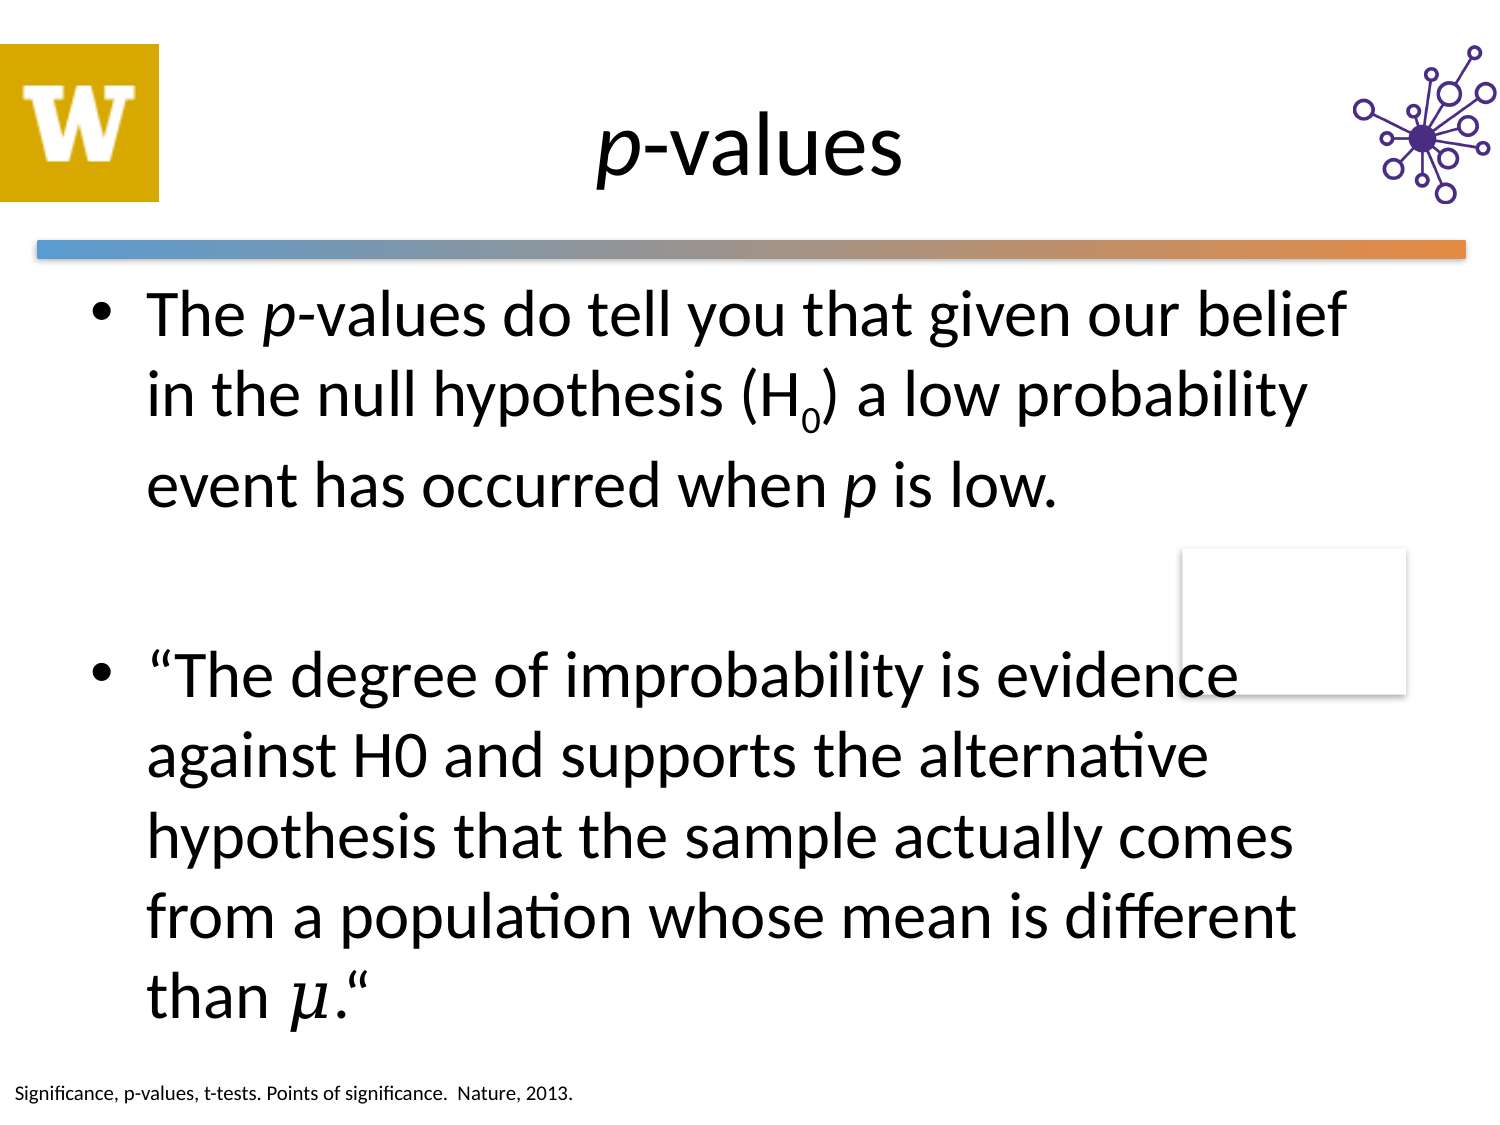

# p-values
The p-values do tell you that given our belief in the null hypothesis (H0) a low probability event has occurred when p is low.

“The degree of improbability is evidence against H0 and supports the alternative hypothesis that the sample actually comes from a population whose mean is different than 𝜇.“

Significance, p-values, t-tests. Points of significance.  Nature, 2013.